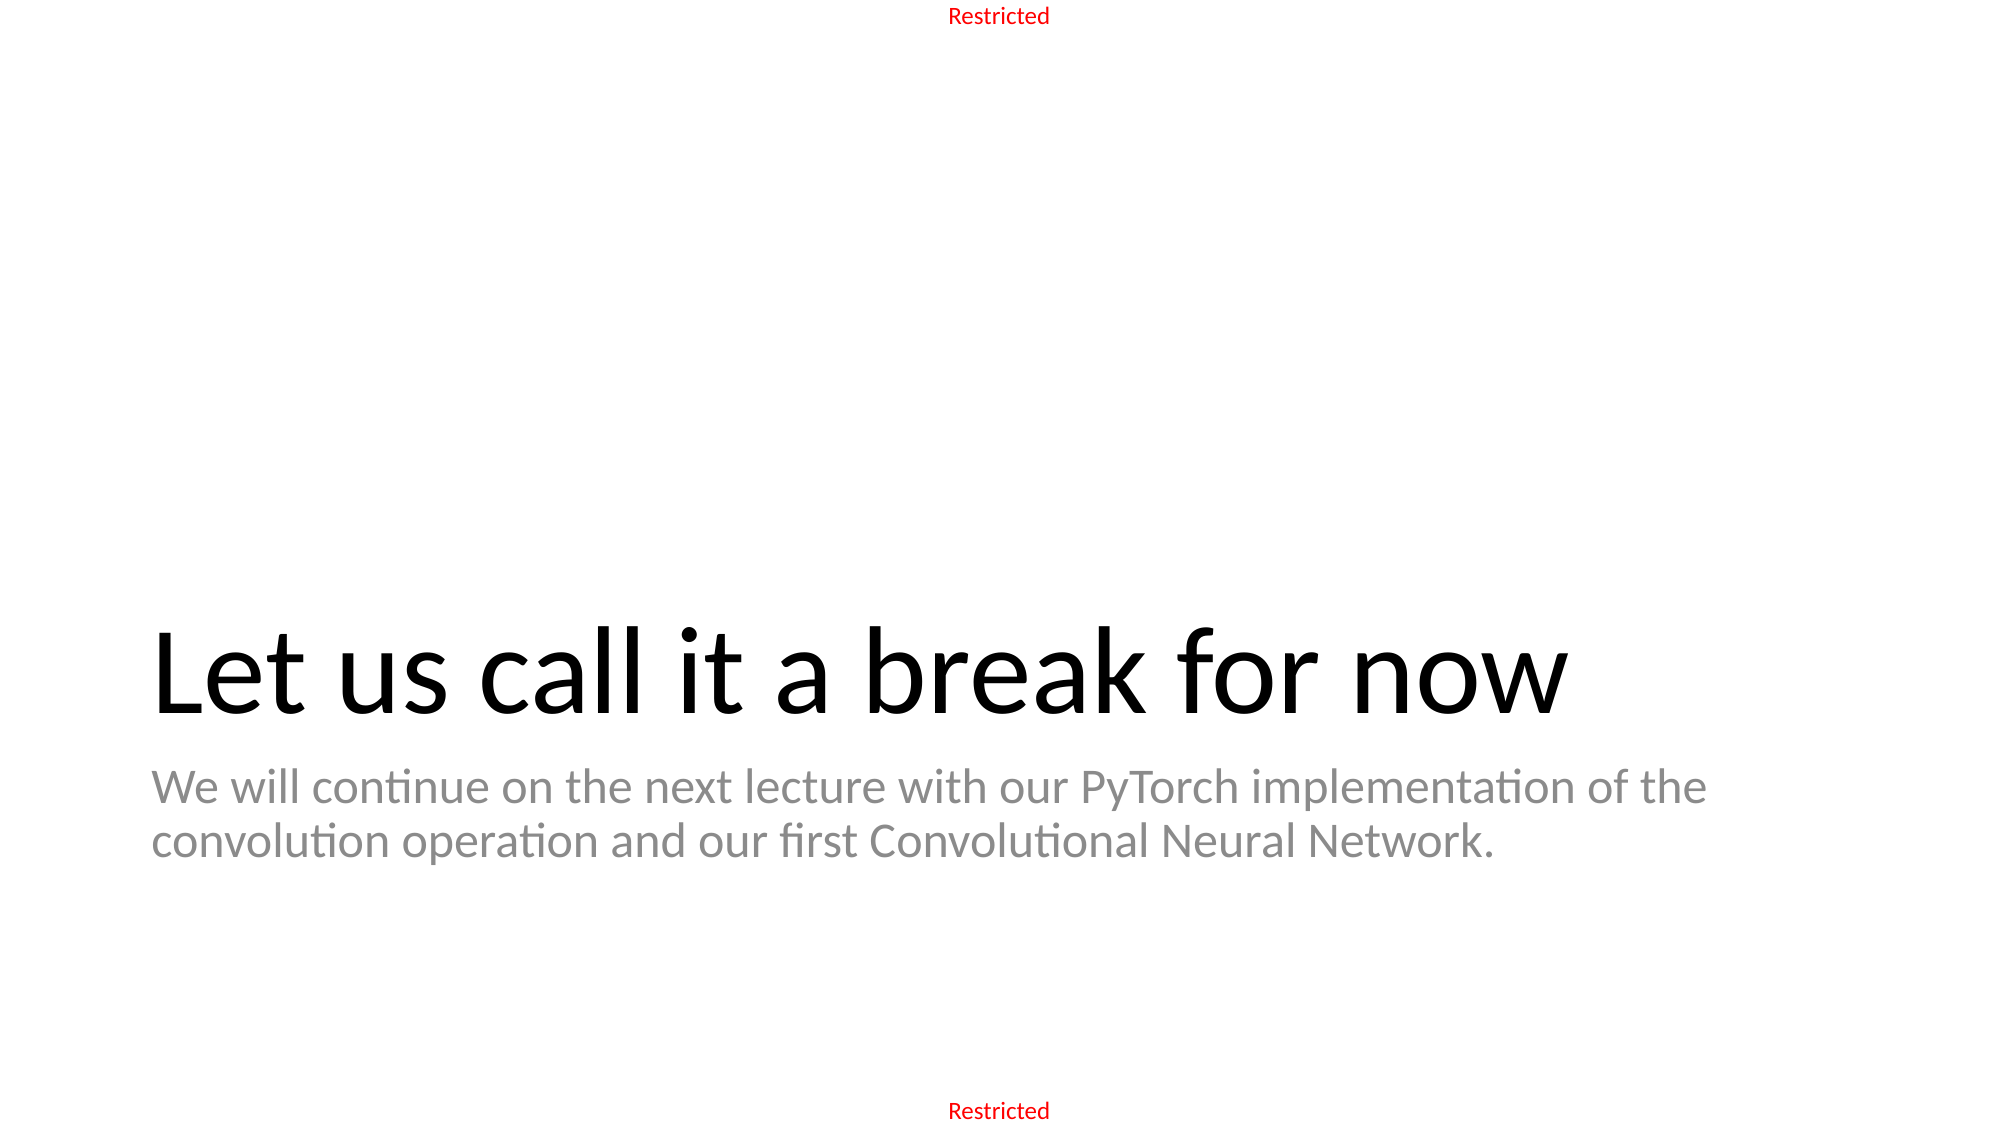

# Let us call it a break for now
We will continue on the next lecture with our PyTorch implementation of the convolution operation and our first Convolutional Neural Network.